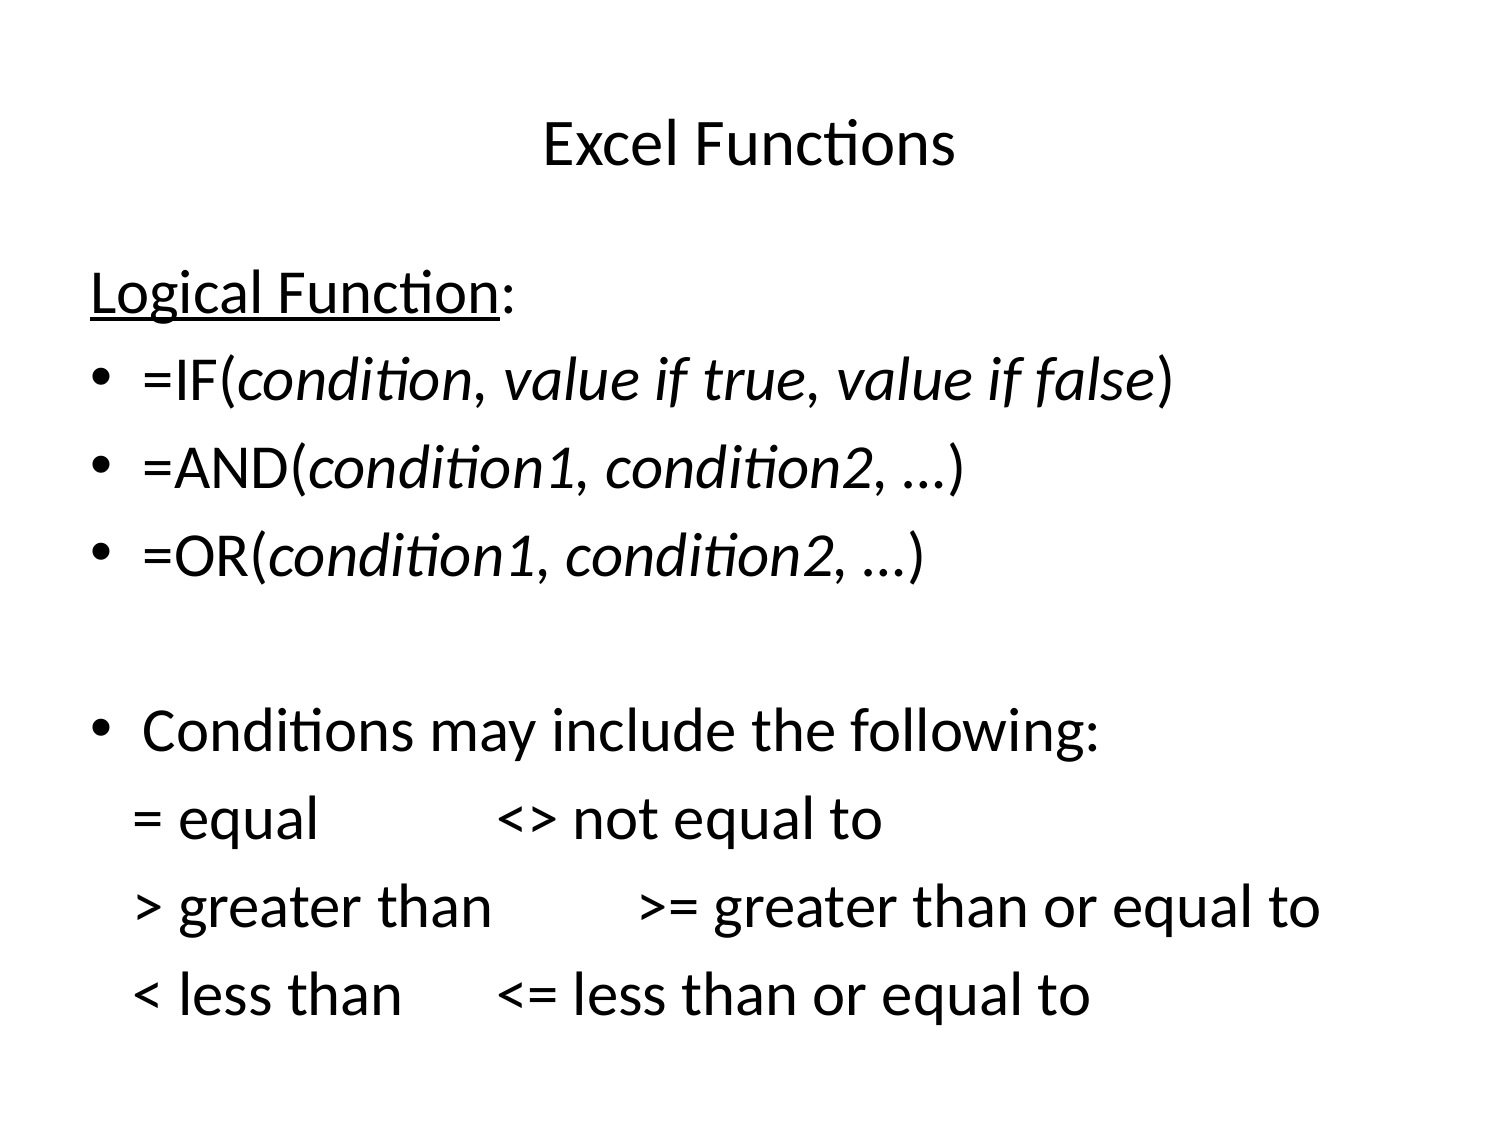

# Excel Functions
Logical Function:
=IF(condition, value if true, value if false)
=AND(condition1, condition2, …)
=OR(condition1, condition2, …)

Conditions may include the following:
   = equal		     <> not equal to
   > greater than	     >= greater than or equal to
   < less than	     <= less than or equal to